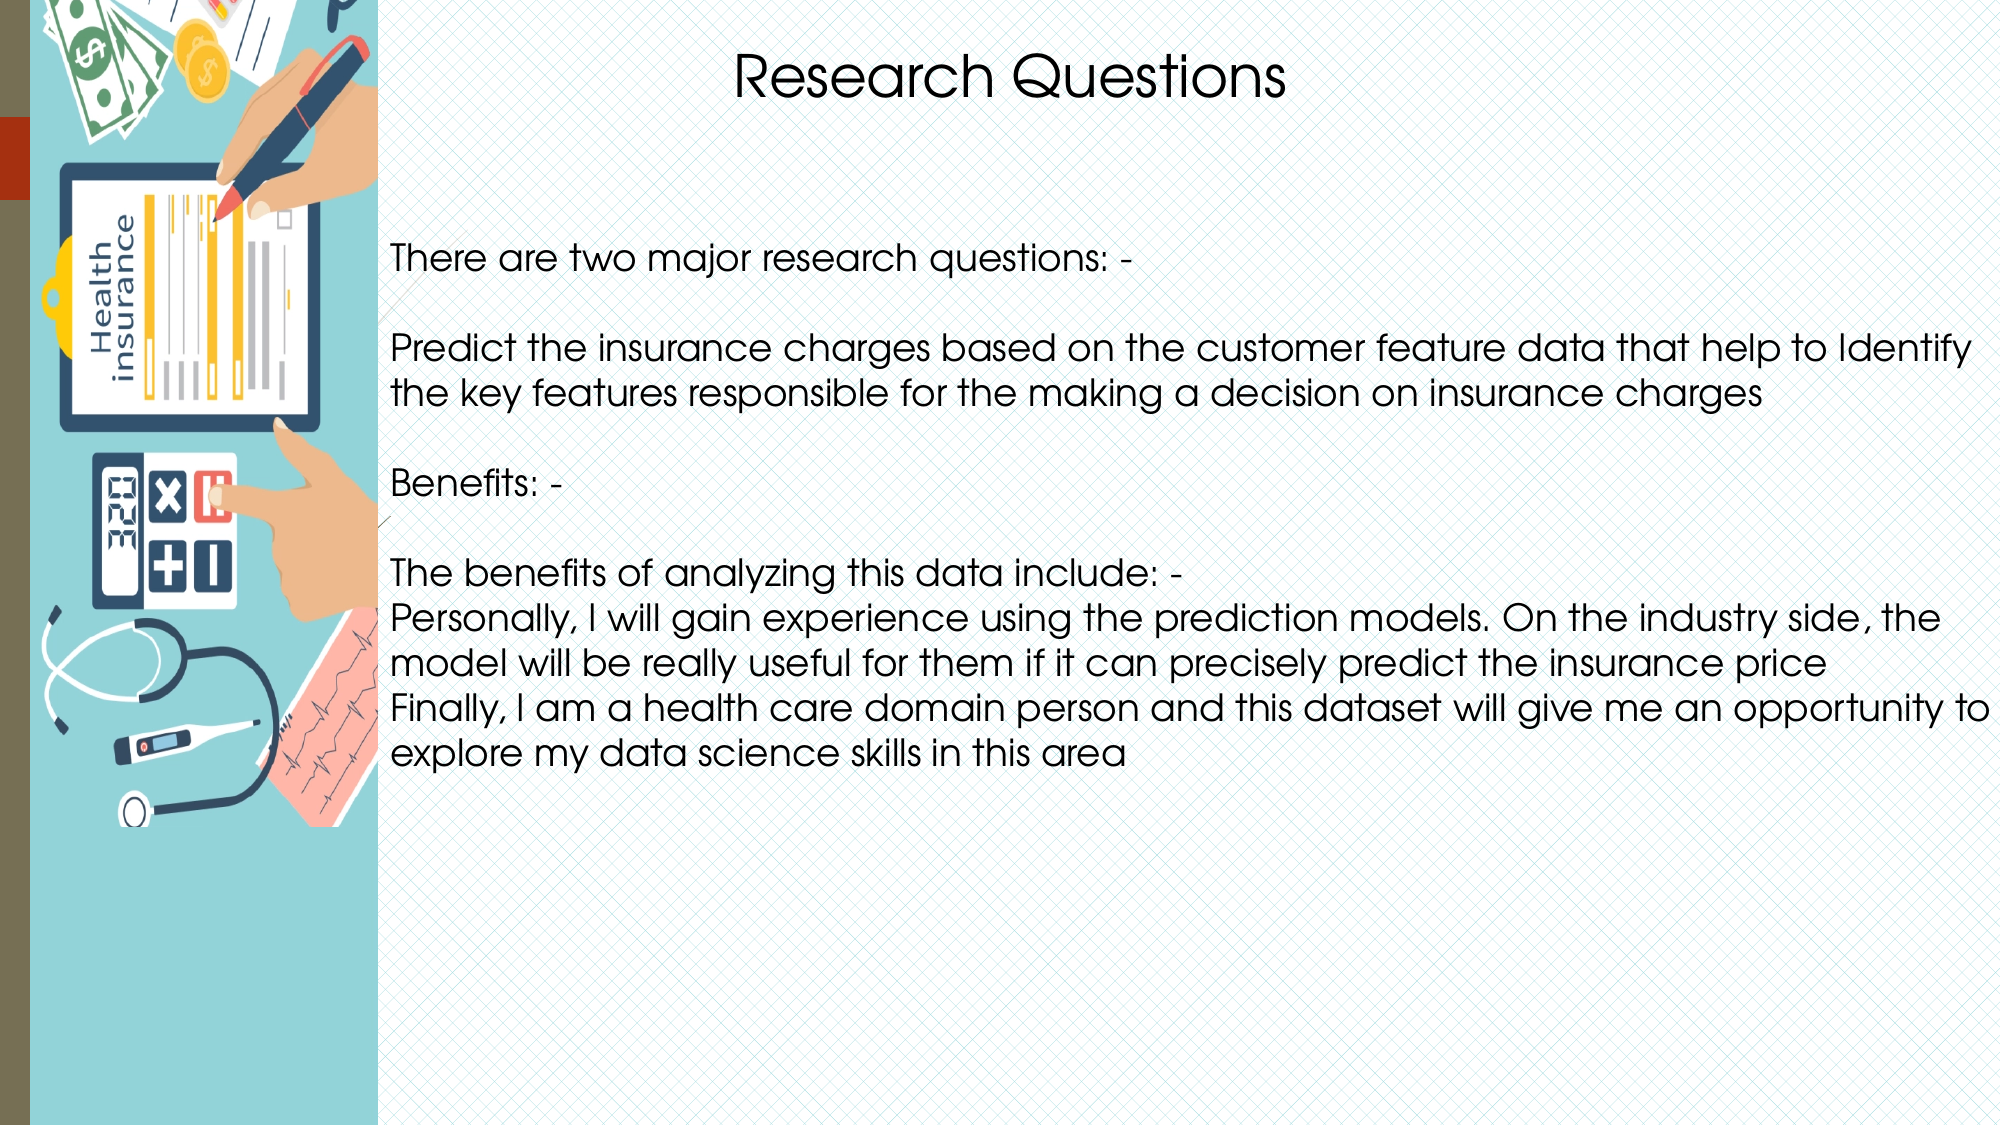

Research Questions
There are two major research questions: -

Predict the insurance charges based on the customer feature data that help to Identify the key features responsible for the making a decision on insurance charges

Benefits: -

The benefits of analyzing this data include: -
Personally, I will gain experience using the prediction models. On the industry side, the model will be really useful for them if it can precisely predict the insurance price
Finally, I am a health care domain person and this dataset will give me an opportunity to explore my data science skills in this area